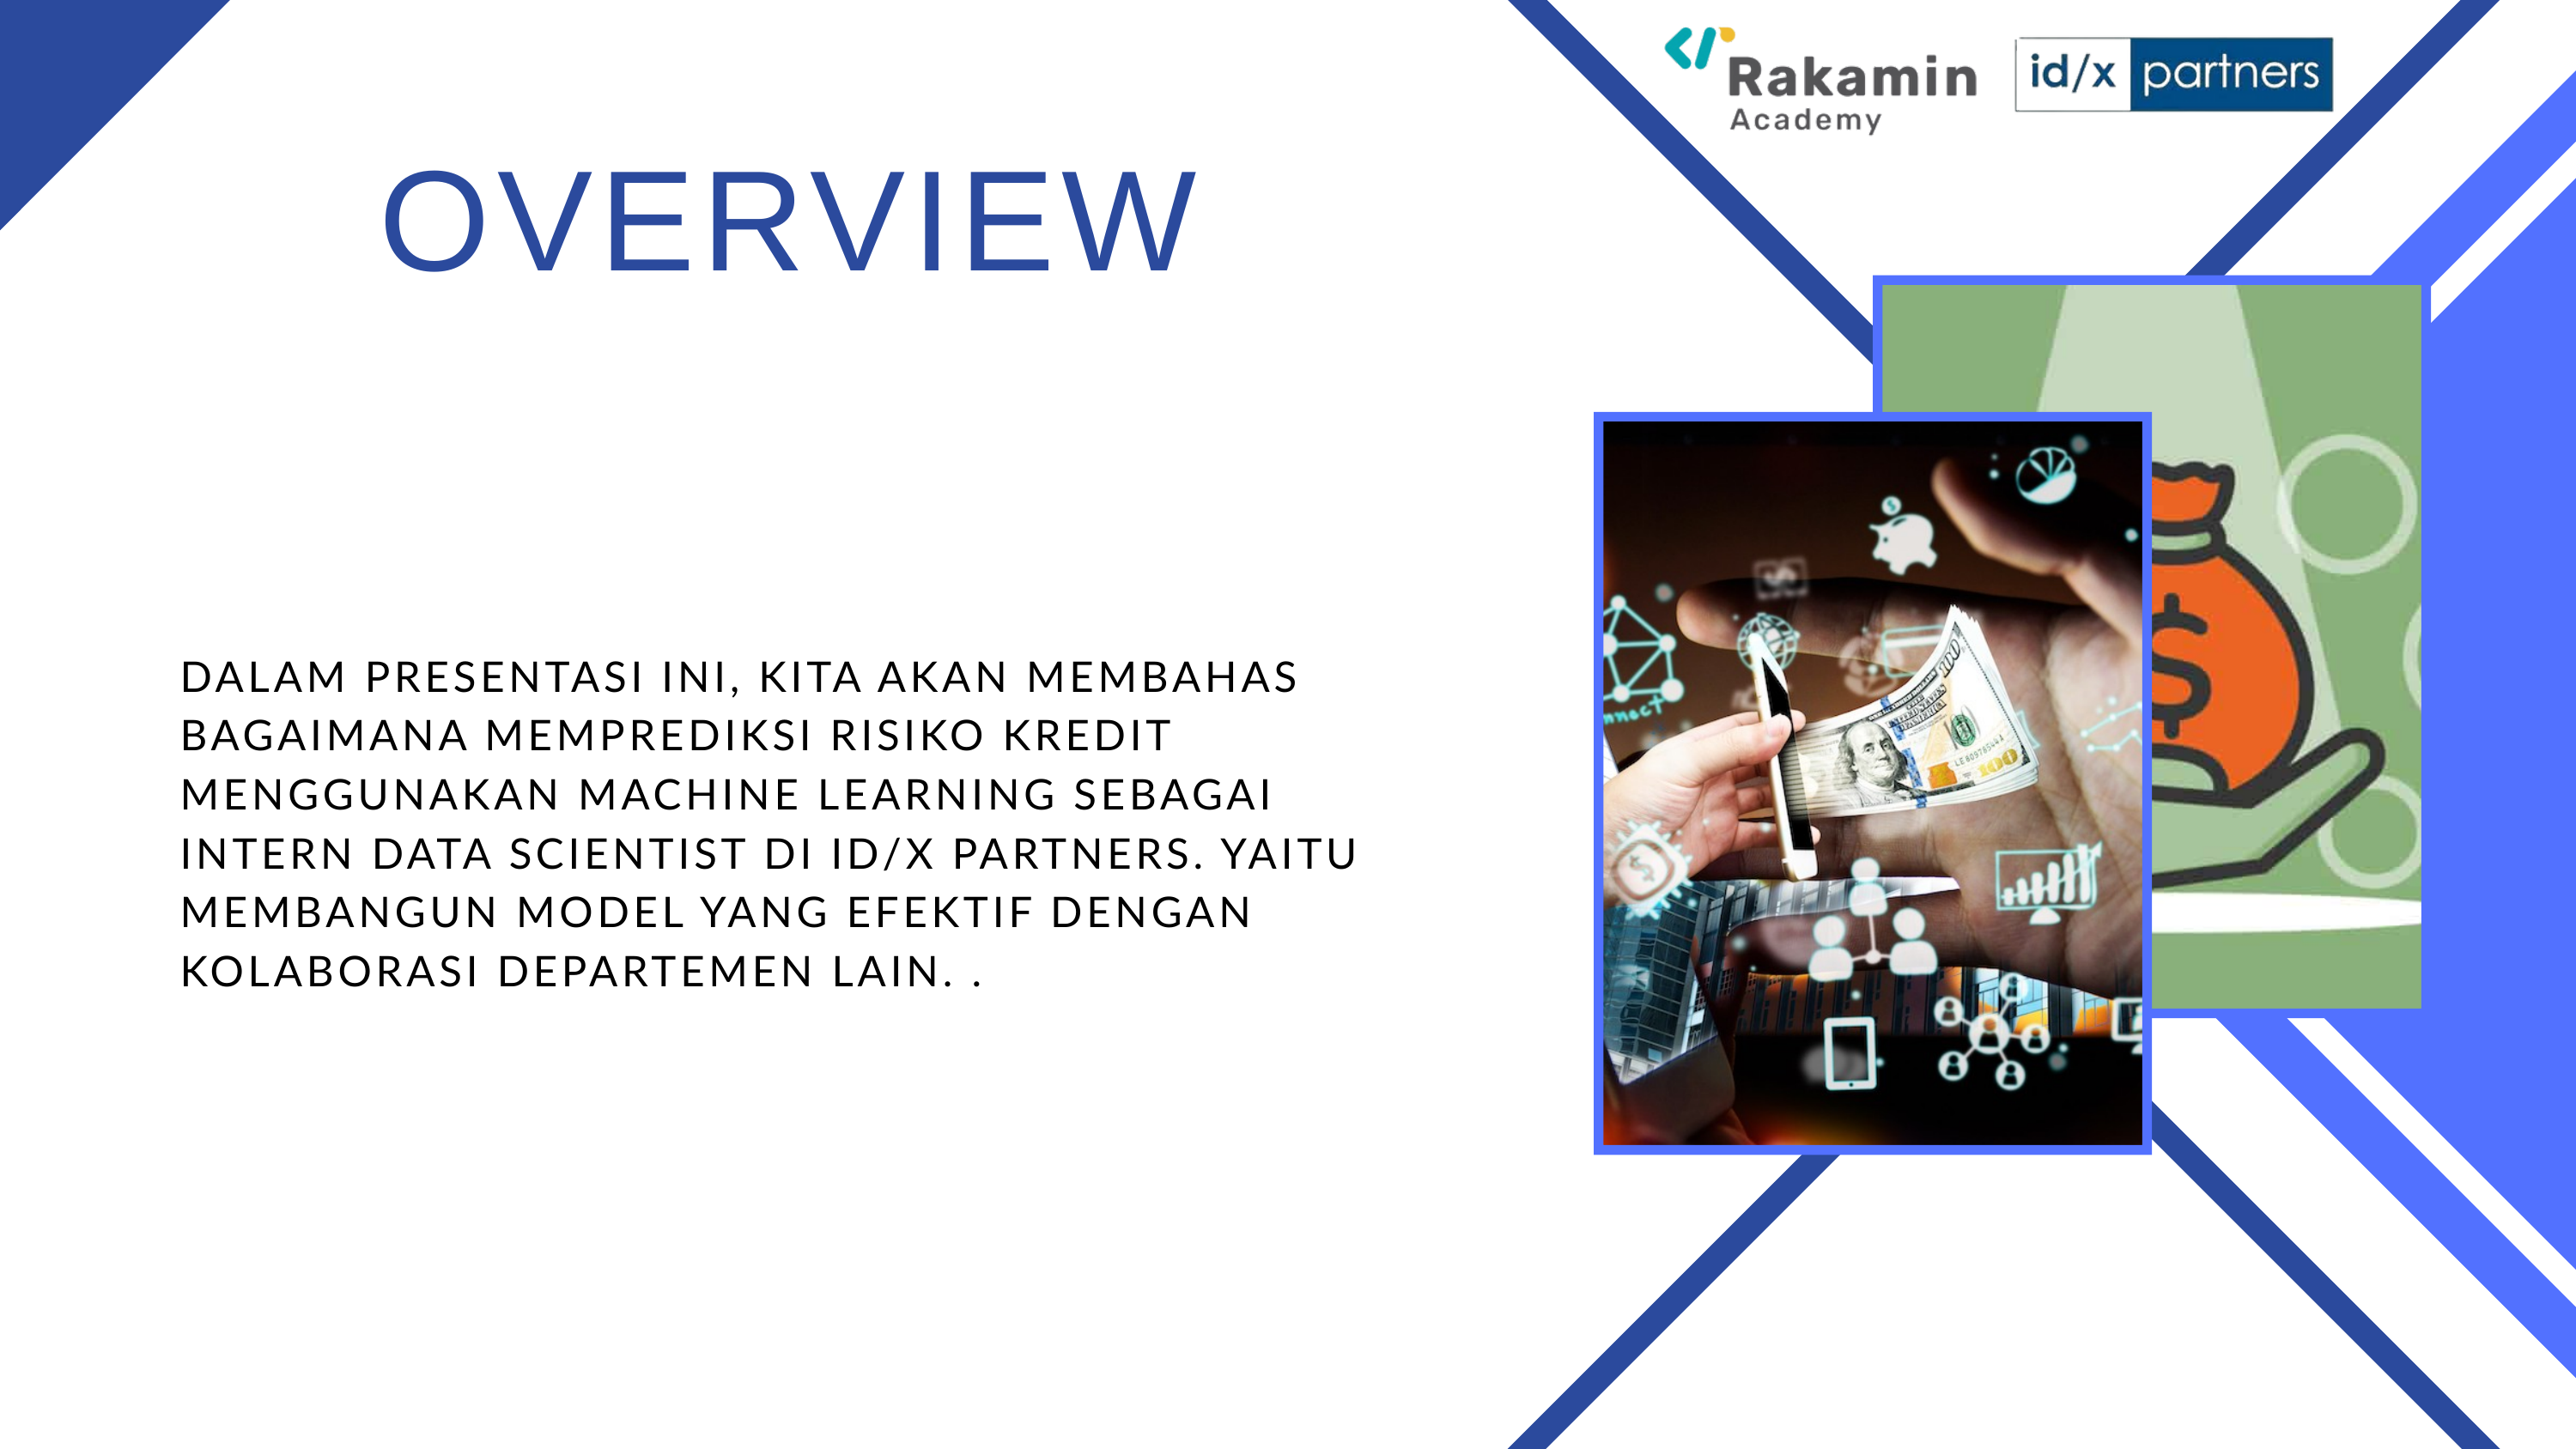

OVERVIEW

DALAM PRESENTASI INI, KITA AKAN MEMBAHAS BAGAIMANA MEMPREDIKSI RISIKO KREDIT MENGGUNAKAN MACHINE LEARNING SEBAGAI INTERN DATA SCIENTIST DI ID/X PARTNERS. YAITU
MEMBANGUN MODEL YANG EFEKTIF DENGAN KOLABORASI DEPARTEMEN LAIN. .